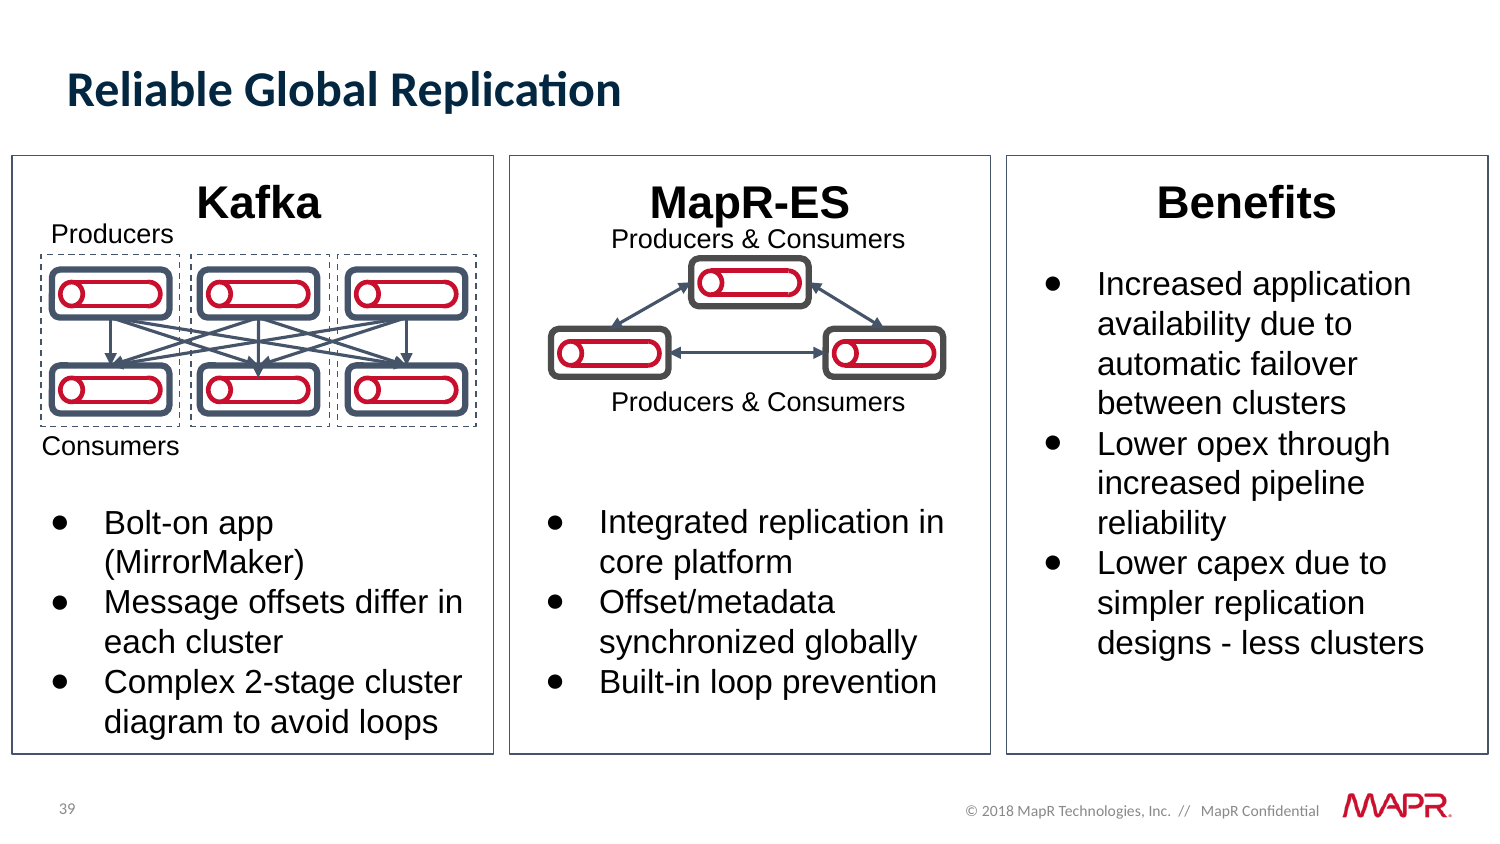

# Reliable Global Replication

Kafka
Benefits
MapR-ES
Producers
Producers & Consumers
Increased application availability due to automatic failover between clusters
Lower opex through increased pipeline reliability
Lower capex due to simpler replication designs - less clusters

Producers & Consumers
Consumers
Bolt-on app (MirrorMaker)
Message offsets differ in each cluster
Complex 2-stage cluster diagram to avoid loops
Integrated replication in core platform
Offset/metadata synchronized globally
Built-in loop prevention